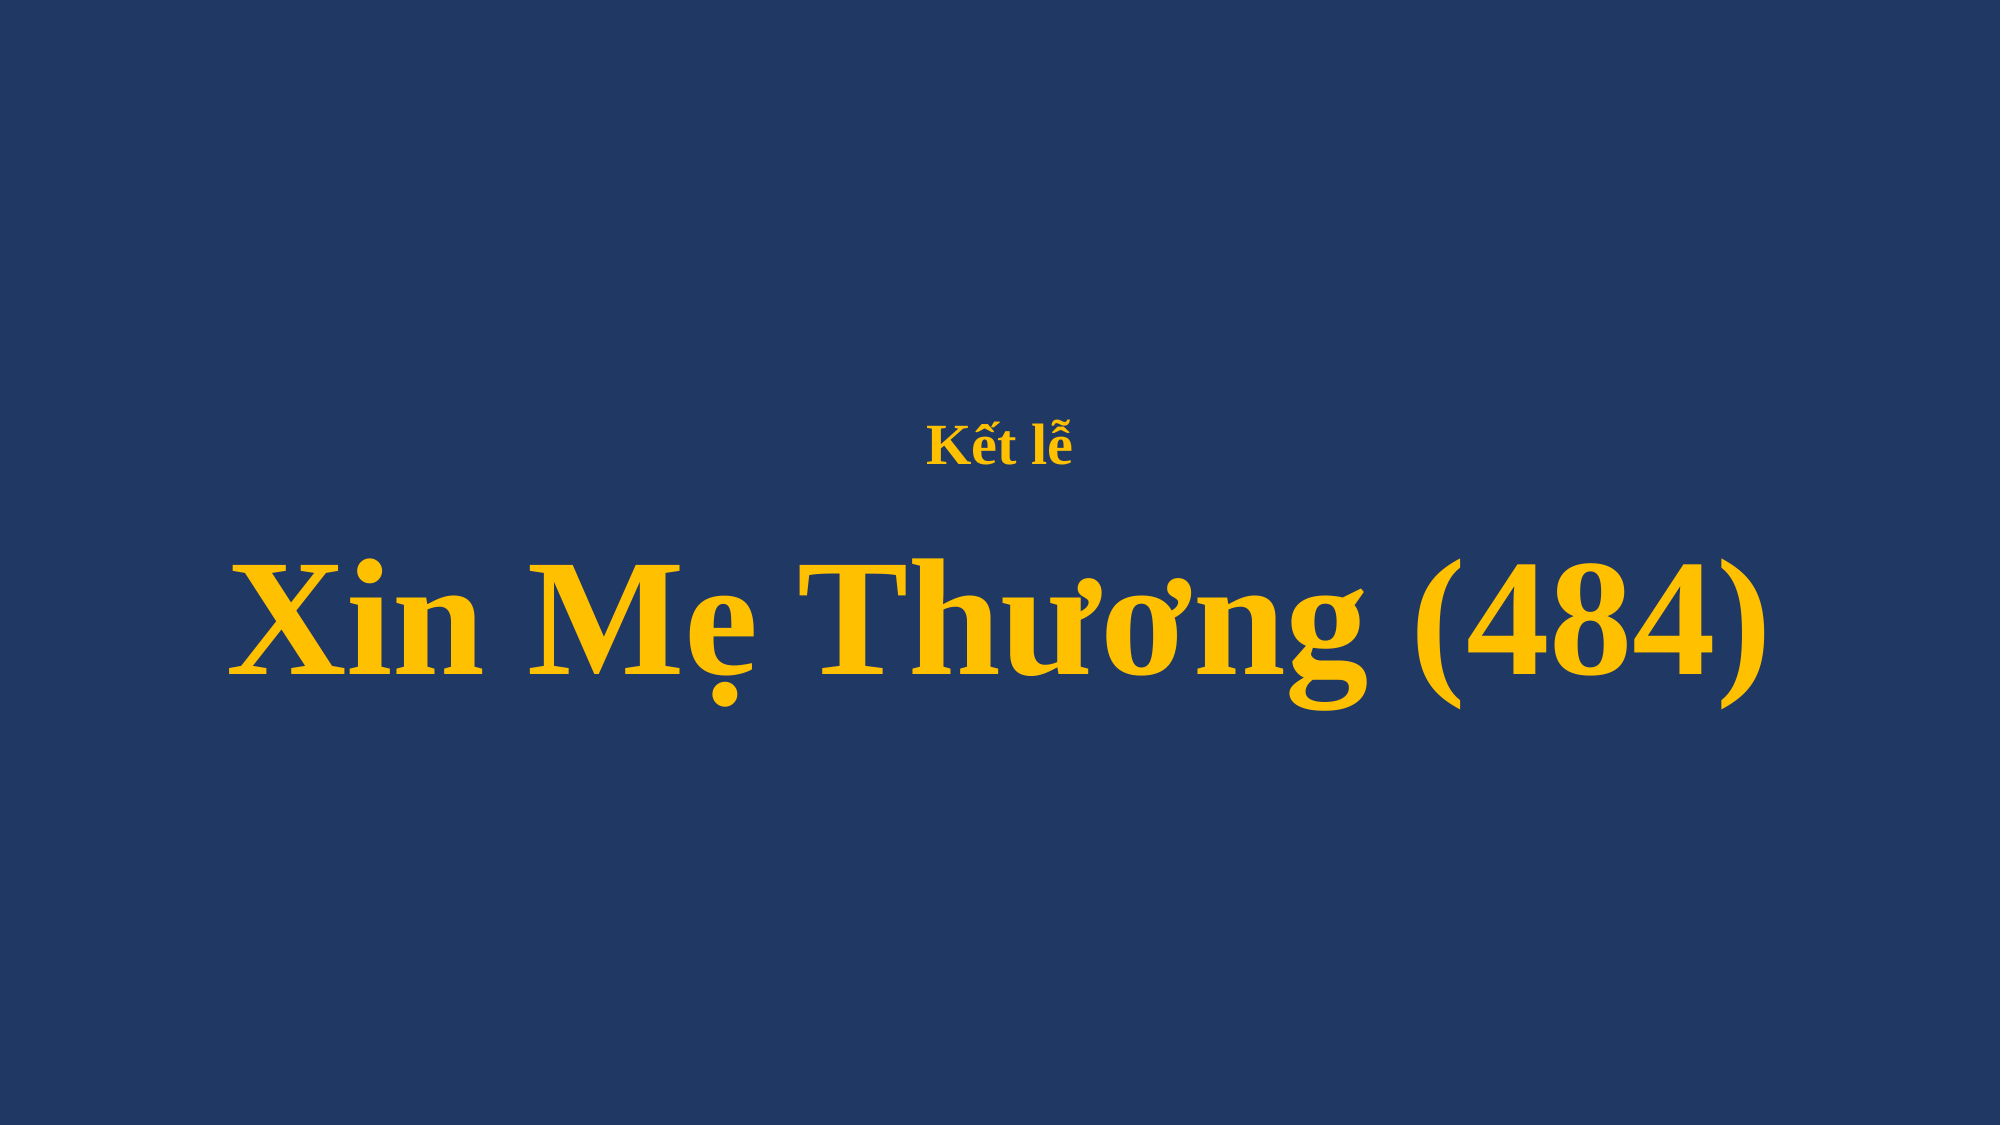

# Kết lễ Xin Mẹ Thương (484)